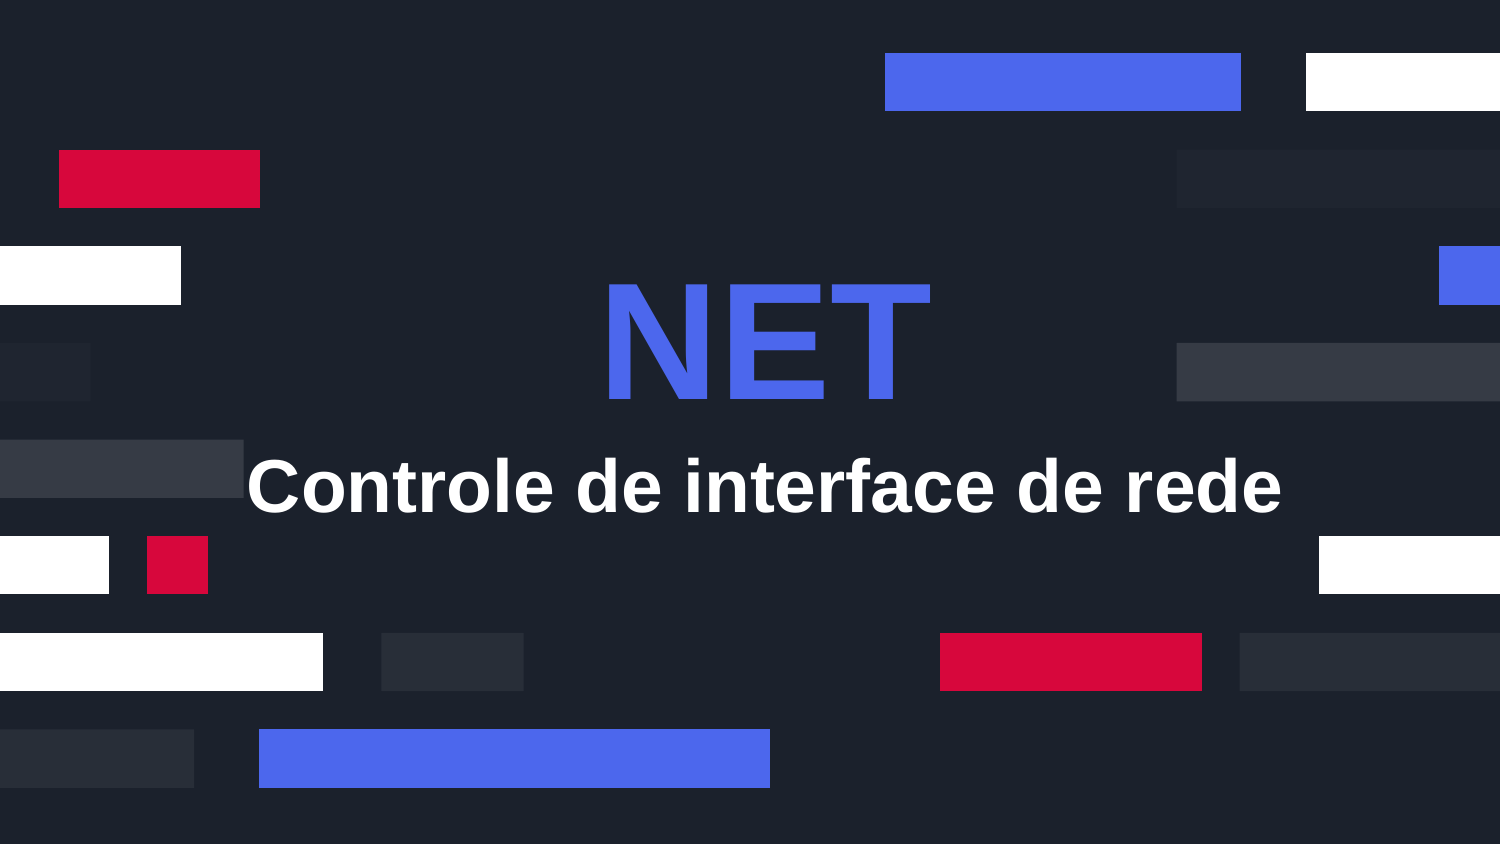

NET
# Controle de interface de rede